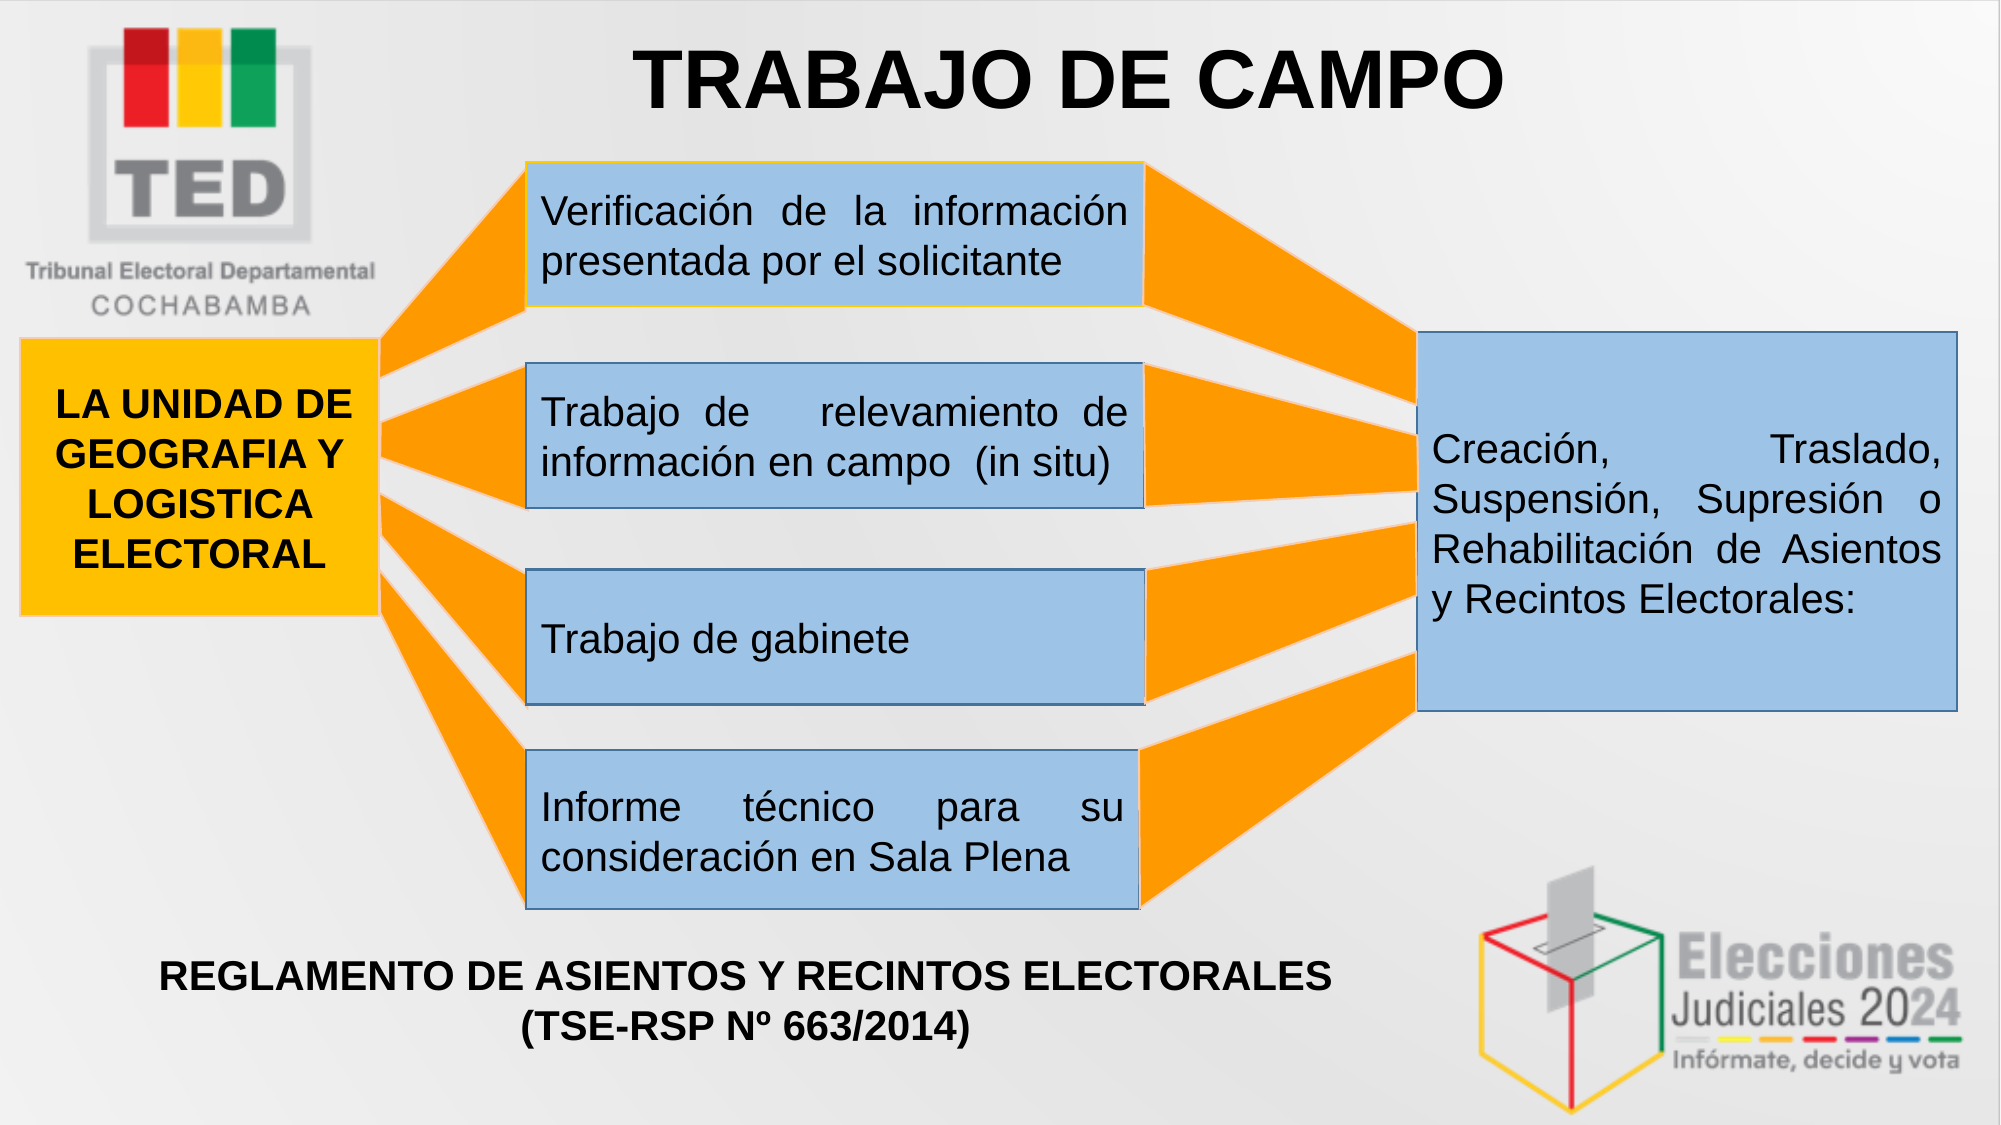

TRABAJO DE CAMPO

Verificación de la información presentada por el solicitante

Creación, Traslado, Suspensión, Supresión o Rehabilitación de Asientos y Recintos Electorales:
 LA UNIDAD DE GEOGRAFIA Y LOGISTICA ELECTORAL

Trabajo de   relevamiento de información en campo  (in situ)

Trabajo de gabinete

Informe técnico para su consideración en Sala Plena
REGLAMENTO DE ASIENTOS Y RECINTOS ELECTORALES
(TSE-RSP Nº 663/2014)